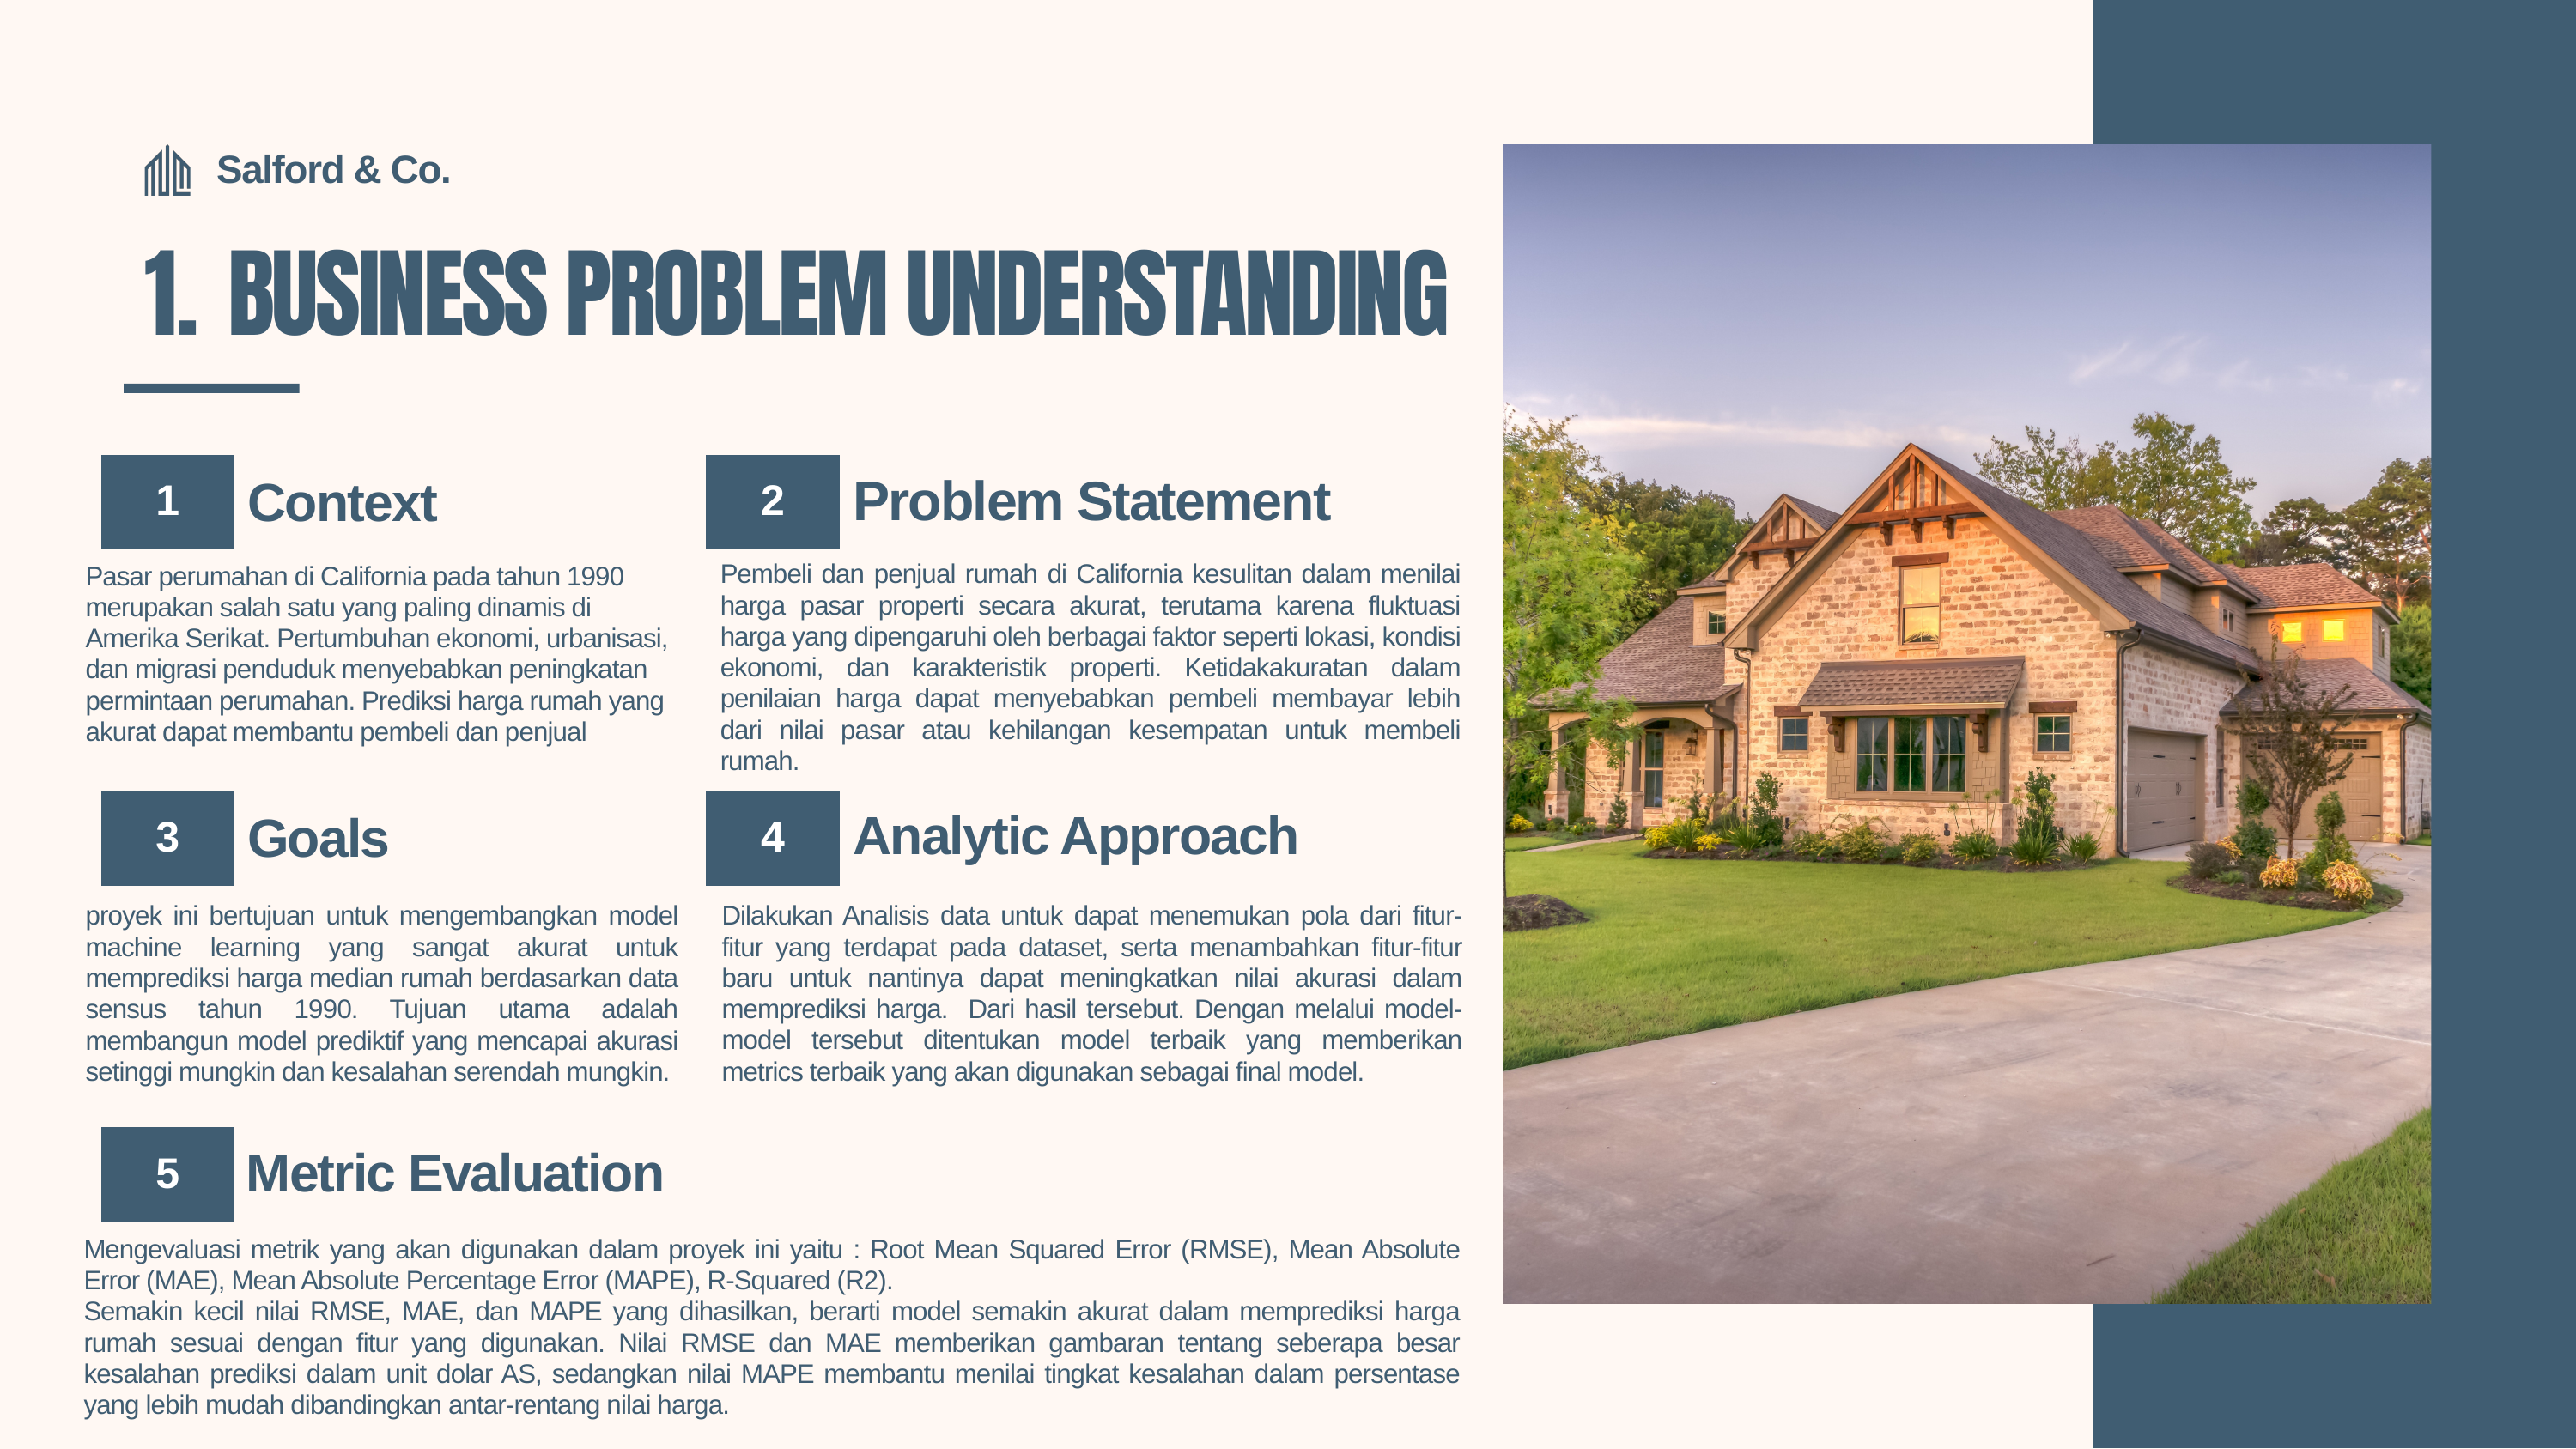

Salford & Co.
BUSINESS PROBLEM UNDERSTANDING

1

2
Problem Statement
Context

Pembeli dan penjual rumah di California kesulitan dalam menilai harga pasar properti secara akurat, terutama karena fluktuasi harga yang dipengaruhi oleh berbagai faktor seperti lokasi, kondisi ekonomi, dan karakteristik properti. Ketidakakuratan dalam penilaian harga dapat menyebabkan pembeli membayar lebih dari nilai pasar atau kehilangan kesempatan untuk membeli rumah.
Pasar perumahan di California pada tahun 1990 merupakan salah satu yang paling dinamis di Amerika Serikat. Pertumbuhan ekonomi, urbanisasi, dan migrasi penduduk menyebabkan peningkatan permintaan perumahan. Prediksi harga rumah yang akurat dapat membantu pembeli dan penjual

3

4
Analytic Approach
Goals
proyek ini bertujuan untuk mengembangkan model machine learning yang sangat akurat untuk memprediksi harga median rumah berdasarkan data sensus tahun 1990. Tujuan utama adalah membangun model prediktif yang mencapai akurasi setinggi mungkin dan kesalahan serendah mungkin.

Dilakukan Analisis data untuk dapat menemukan pola dari fitur-fitur yang terdapat pada dataset, serta menambahkan fitur-fitur baru untuk nantinya dapat meningkatkan nilai akurasi dalam memprediksi harga.  Dari hasil tersebut. Dengan melalui model-model tersebut ditentukan model terbaik yang memberikan metrics terbaik yang akan digunakan sebagai final model.

5
Metric Evaluation
Mengevaluasi metrik yang akan digunakan dalam proyek ini yaitu : Root Mean Squared Error (RMSE), Mean Absolute Error (MAE), Mean Absolute Percentage Error (MAPE), R-Squared (R2).
Semakin kecil nilai RMSE, MAE, dan MAPE yang dihasilkan, berarti model semakin akurat dalam memprediksi harga rumah sesuai dengan fitur yang digunakan. Nilai RMSE dan MAE memberikan gambaran tentang seberapa besar kesalahan prediksi dalam unit dolar AS, sedangkan nilai MAPE membantu menilai tingkat kesalahan dalam persentase yang lebih mudah dibandingkan antar-rentang nilai harga.